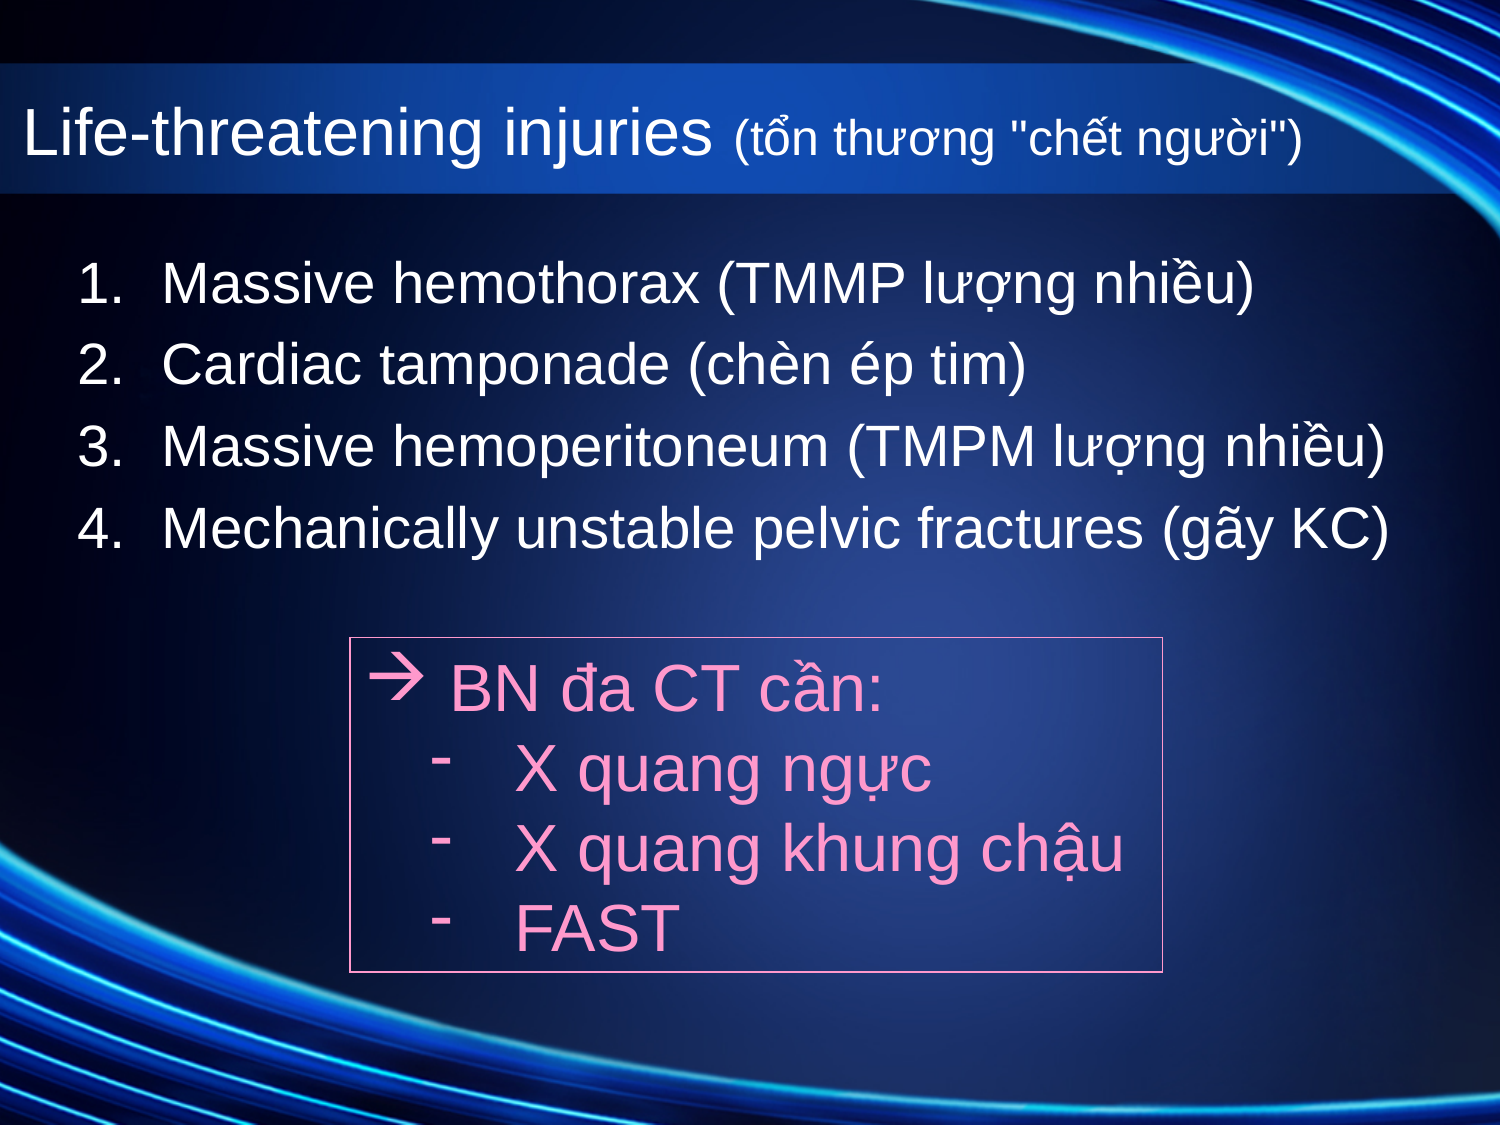

# Life-threatening injuries (tổn thương "chết người")
Massive hemothorax (TMMP lượng nhiều)
Cardiac tamponade (chèn ép tim)
Massive hemoperitoneum (TMPM lượng nhiều)
Mechanically unstable pelvic fractures (gãy KC)
BN đa CT cần:
X quang ngực
X quang khung chậu
FAST